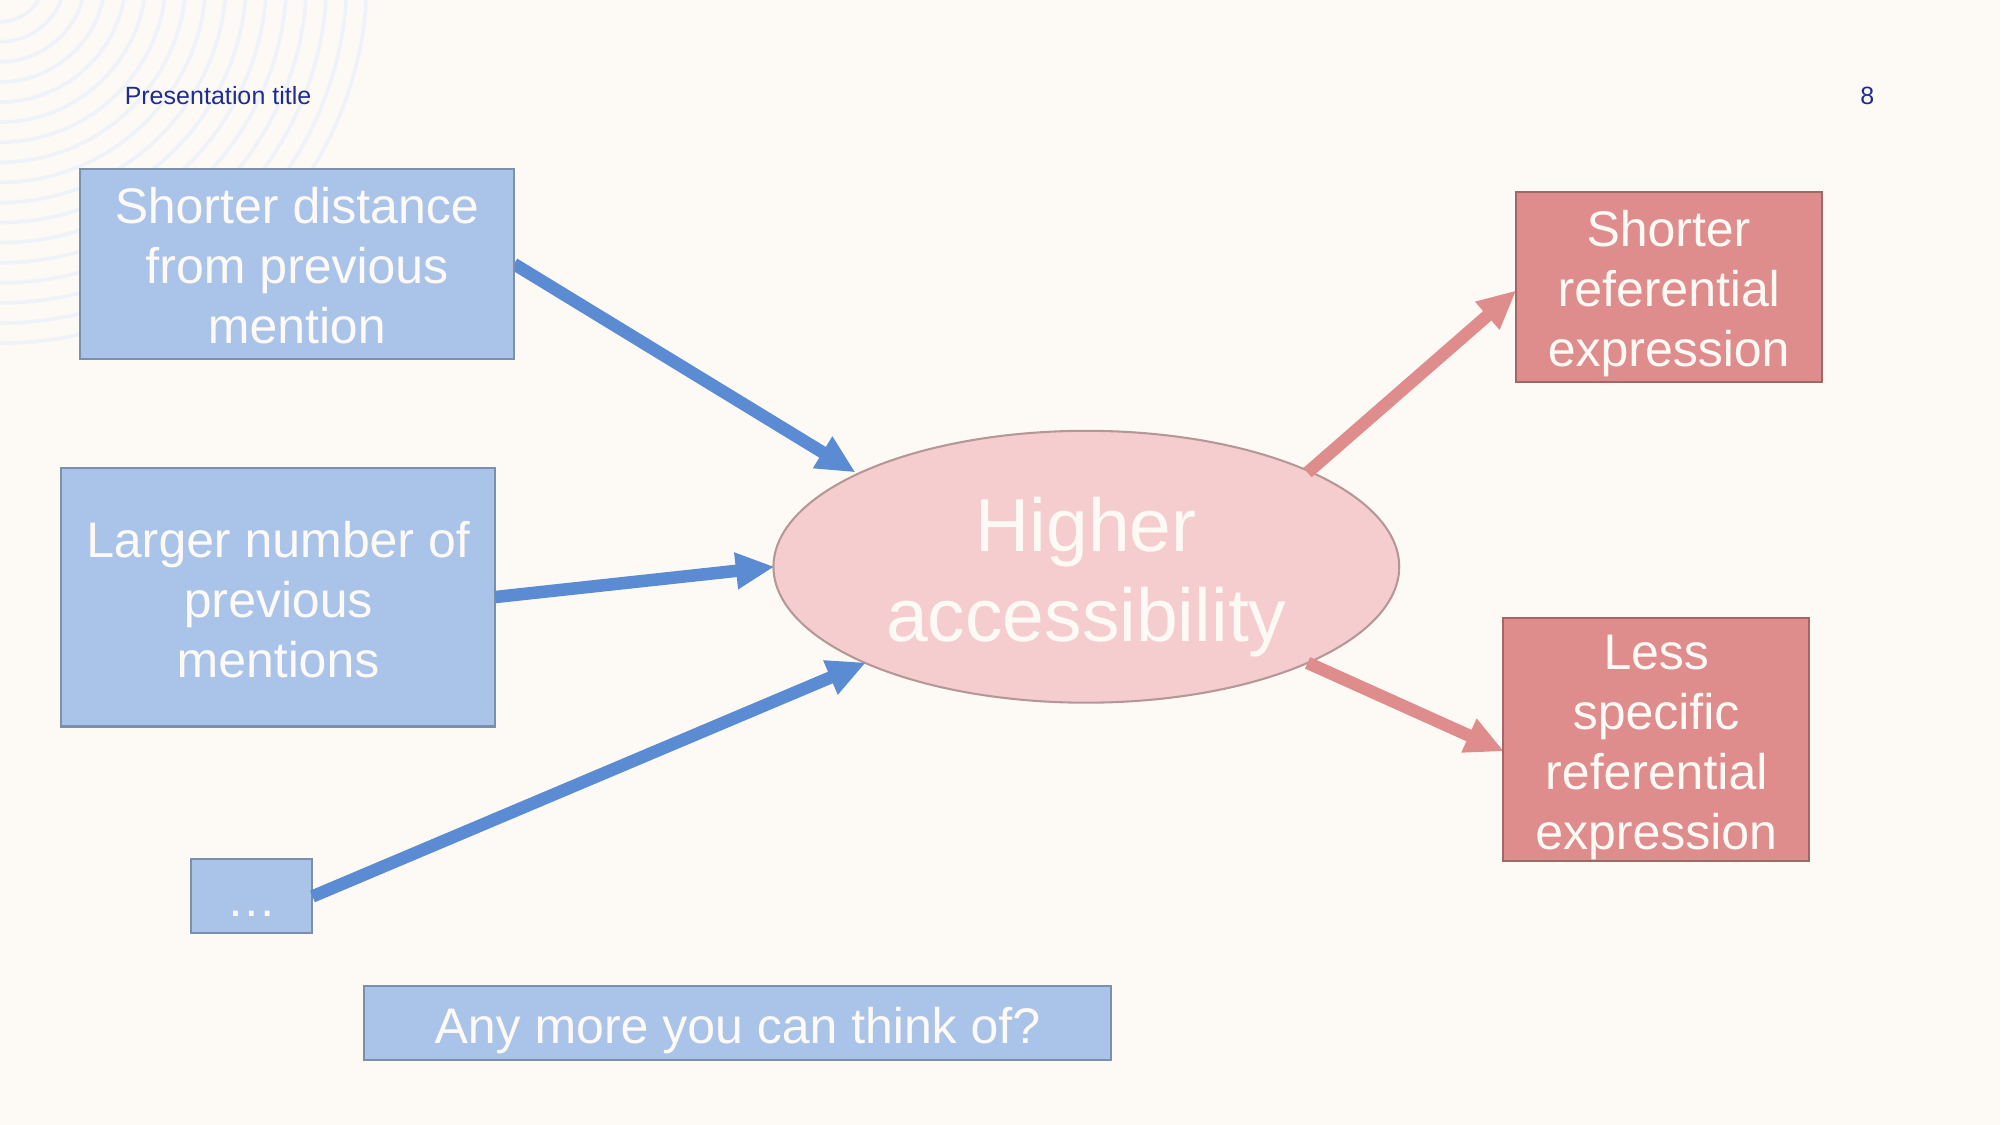

8
Presentation title
Shorter distance from previous mention
Shorter referential expression
Higher accessibility
Larger number of previous mentions
Less specific referential expression
…
Any more you can think of?